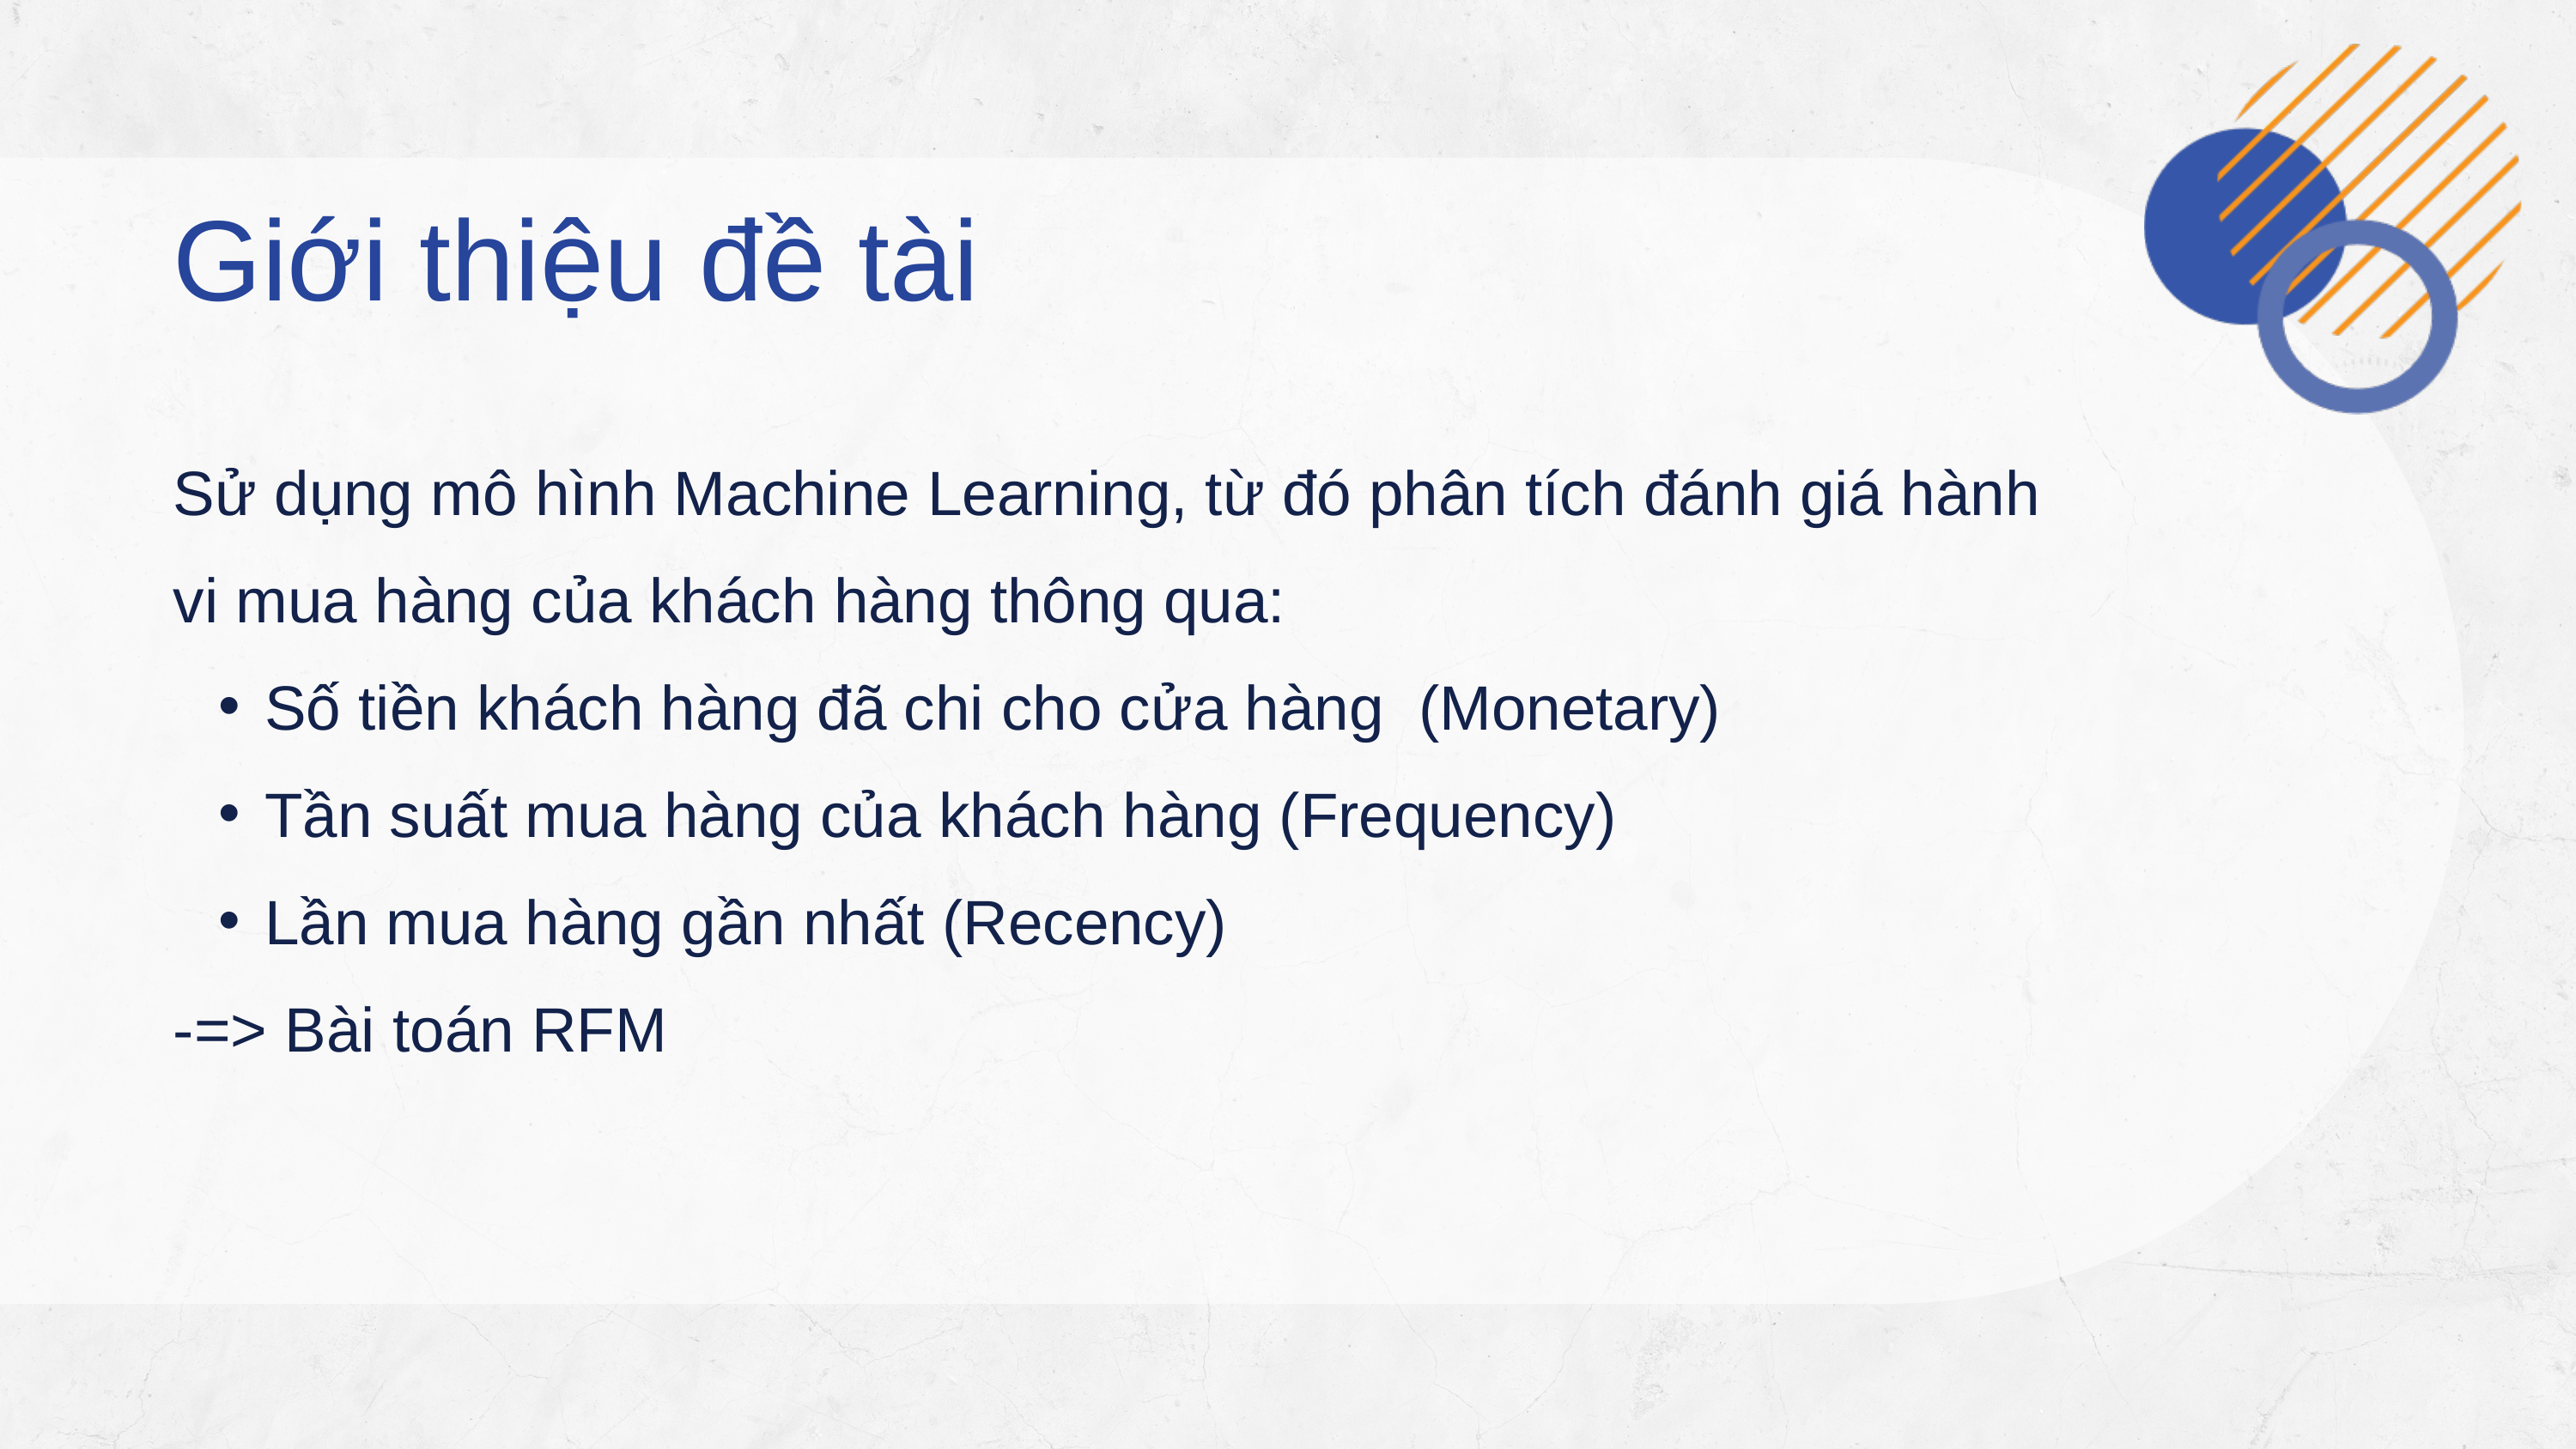

Giới thiệu đề tài
Sử dụng mô hình Machine Learning, từ đó phân tích đánh giá hành vi mua hàng của khách hàng thông qua:
Số tiền khách hàng đã chi cho cửa hàng  (Monetary)
Tần suất mua hàng của khách hàng (Frequency)
Lần mua hàng gần nhất (Recency)
-=> Bài toán RFM